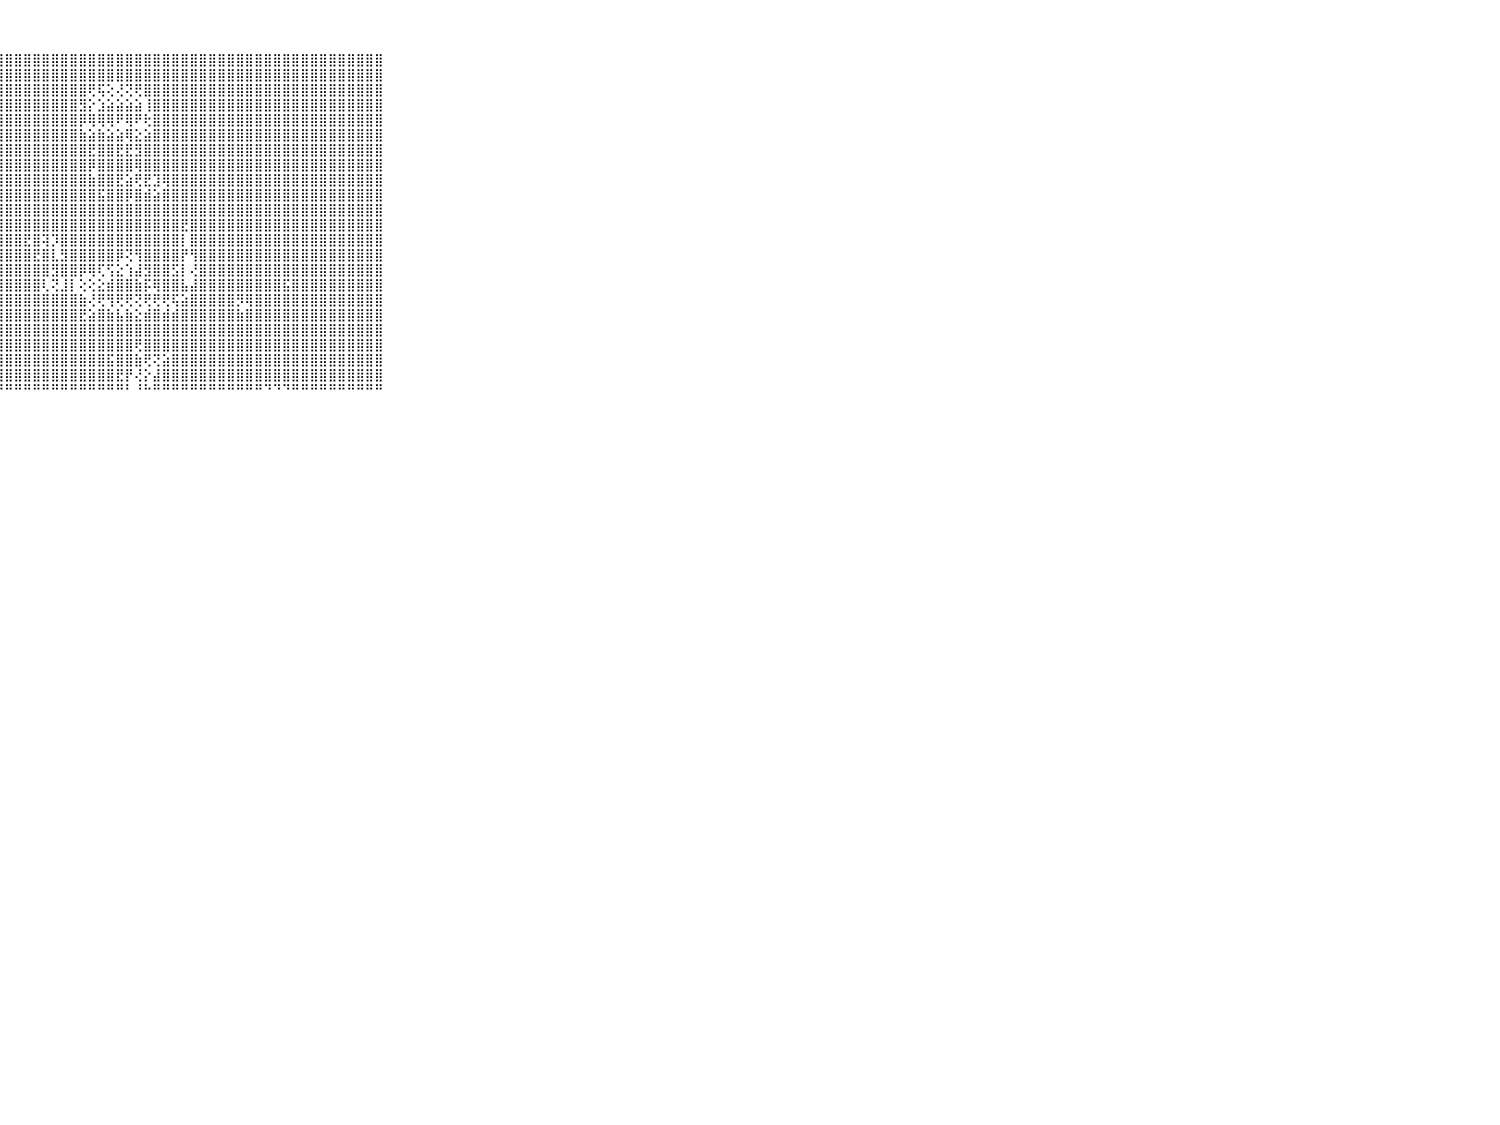

⠀⠀⠀⠀⠀⠀⠀⠀⠀⠀⠀⣿⣿⣿⣿⣿⣿⣿⣿⣿⣿⣿⣿⣿⣿⣿⣿⣿⣿⣿⣿⣿⣿⣿⣿⣿⣿⣿⣿⣿⣿⣿⣿⣿⣿⣿⣿⣿⣿⣿⣿⣿⣿⣿⣿⣿⣿⣿⣿⣿⣿⣿⣿⣿⣿⣿⣿⣿⣿⠀⠀⠀⠀⠀⠀⠀⠀⠀⠀⠀⠀
⠀⠀⠀⠀⠀⠀⠀⠀⠀⠀⠀⣿⣿⣿⣿⣿⣿⣿⣿⣿⣿⣿⣿⣿⣿⣿⣿⣿⣿⣿⣿⣿⣿⣿⣿⣿⣿⣿⣿⣿⣿⣿⣿⣿⣿⣿⣿⣿⣿⣿⣿⣿⣿⣿⣿⣿⣿⣿⣿⣿⣿⣿⣿⣿⣿⣿⣿⣿⣿⠀⠀⠀⠀⠀⠀⠀⠀⠀⠀⠀⠀
⠀⠀⠀⠀⠀⠀⠀⠀⠀⠀⠀⣿⣿⣿⣿⣿⣿⣿⣿⣿⣿⣿⣿⣿⣿⣿⣿⣿⣿⣿⣿⣿⣿⣿⣿⣿⣿⢟⢯⢕⢜⢝⢟⣿⣿⣿⣿⣿⣿⣿⣿⣿⣿⣿⣿⣿⣿⣿⣿⣿⣿⣿⣿⣿⣿⣿⣿⣿⣿⠀⠀⠀⠀⠀⠀⠀⠀⠀⠀⠀⠀
⠀⠀⠀⠀⠀⠀⠀⠀⠀⠀⠀⣿⣿⣿⣿⣿⣿⣿⣿⣿⣿⣿⣿⣿⣿⣿⣿⣿⣿⣿⣿⣿⣿⣿⣿⣿⣻⡕⣱⣵⣵⣵⣵⢸⣿⣿⣿⣿⣿⣿⣿⣿⣿⣿⣿⣿⣿⣿⣿⣿⣿⣿⣿⣿⣿⣿⣿⣿⣿⠀⠀⠀⠀⠀⠀⠀⠀⠀⠀⠀⠀
⠀⠀⠀⠀⠀⠀⠀⠀⠀⠀⠀⣿⣿⣿⣿⣿⣿⣿⣿⣿⣿⣿⣿⣿⣿⣿⣿⣿⣿⣿⣿⣿⣿⣿⣿⣿⡿⢿⢿⢿⠟⢿⠟⢗⣿⣿⣿⣿⣿⣿⣿⣿⣿⣿⣿⣿⣿⣿⣿⣿⣿⣿⣿⣿⣿⣿⣿⣿⣿⠀⠀⠀⠀⠀⠀⠀⠀⠀⠀⠀⠀
⠀⠀⠀⠀⠀⠀⠀⠀⠀⠀⠀⣿⣿⣿⣿⣿⣿⣿⣿⣿⣿⣿⣿⣿⣿⣿⣿⣿⣿⣿⣿⣿⣿⣿⣿⣿⣷⣵⣷⣵⣵⢿⣕⣵⣿⣿⣿⣿⣿⣿⣿⣿⣿⣿⣿⣿⣿⣿⣿⣿⣿⣿⣿⣿⣿⣿⣿⣿⣿⠀⠀⠀⠀⠀⠀⠀⠀⠀⠀⠀⠀
⠀⠀⠀⠀⠀⠀⠀⠀⠀⠀⠀⣿⣿⣿⣿⣿⣿⣿⣿⣿⣿⣿⣿⣿⣿⣿⣿⣿⣿⣿⣿⣿⣿⣿⣿⣿⣿⣟⣿⣿⣟⣟⣻⣿⣿⣿⣿⣿⣿⣿⣿⣿⣿⣿⣿⣿⣿⣿⣿⣿⣿⣿⣿⣿⣿⣿⣿⣿⣿⠀⠀⠀⠀⠀⠀⠀⠀⠀⠀⠀⠀
⠀⠀⠀⠀⠀⠀⠀⠀⠀⠀⠀⣿⣿⣿⣿⣿⣿⣿⣿⣿⣿⣿⣿⣿⣿⣿⣿⣿⣿⣿⣿⣿⣿⣿⣿⣿⣿⡿⣿⣿⣿⣿⢿⣿⣿⣿⣿⣿⣿⣿⣿⣿⣿⣿⣿⣿⣿⣿⣿⣿⣿⣿⣿⣿⣿⣿⣿⣿⣿⠀⠀⠀⠀⠀⠀⠀⠀⠀⠀⠀⠀
⠀⠀⠀⠀⠀⠀⠀⠀⠀⠀⠀⣿⣿⣿⣿⣿⣿⣿⣿⣿⣿⣿⣿⣿⣿⣿⣿⣿⣿⣿⣿⣿⣿⣿⣿⣿⣿⣷⣿⣿⣟⣵⢟⣟⣹⢿⣿⣿⣿⣿⣿⣿⣿⣿⣿⣿⣿⣿⣿⣿⣿⣿⣿⣿⣿⣿⣿⣿⣿⠀⠀⠀⠀⠀⠀⠀⠀⠀⠀⠀⠀
⠀⠀⠀⠀⠀⠀⠀⠀⠀⠀⠀⣿⣿⣿⣿⣿⣿⣿⣿⣿⣿⣿⣿⣿⣿⣿⣿⣿⣿⣿⣿⣿⣿⣿⣿⣿⣿⣿⣯⣿⣿⡿⣿⣾⣵⣿⣿⣿⣿⣿⣿⣿⣿⣿⣿⣿⣿⣿⣿⣿⣿⣿⣿⣿⣿⣿⣿⣿⣿⠀⠀⠀⠀⠀⠀⠀⠀⠀⠀⠀⠀
⠀⠀⠀⠀⠀⠀⠀⠀⠀⠀⠀⣿⣿⣿⣿⣿⣿⣿⣿⣿⣿⣿⣿⣿⣿⣿⣿⣿⣿⣿⣿⣿⣿⣿⣿⣿⣿⣿⣿⣿⣿⣿⣿⣿⣿⣿⣿⣿⣿⣿⣿⣿⣿⣿⣿⣿⣿⣿⣿⣿⣿⣿⣿⣿⣿⣿⣿⣿⣿⠀⠀⠀⠀⠀⠀⠀⠀⠀⠀⠀⠀
⠀⠀⠀⠀⠀⠀⠀⠀⠀⠀⠀⣿⣿⣿⣿⣿⣿⣿⣿⣿⣿⣿⣿⣿⣿⣿⣿⣿⣿⣿⣿⣿⣿⣿⣿⣿⣿⣿⣿⣿⣿⣿⣿⣿⣿⣿⣿⣟⣿⣿⣿⣿⣿⣿⣿⣿⣿⣿⣿⣿⣿⣿⣿⣿⣿⣿⣿⣿⣿⠀⠀⠀⠀⠀⠀⠀⠀⠀⠀⠀⠀
⠀⠀⠀⠀⠀⠀⠀⠀⠀⠀⠀⣿⣿⣿⣿⣿⣿⣿⣿⣿⣿⣿⣿⣿⣿⣿⣿⣿⣿⣿⣟⣿⢽⡹⣿⣿⣿⣿⣿⣿⣿⣿⣿⣿⣿⣿⣿⡇⣿⣿⣿⣿⣿⣿⣿⣿⣿⣿⣿⣿⣿⣿⣿⣿⣿⣿⣿⣿⣿⠀⠀⠀⠀⠀⠀⠀⠀⠀⠀⠀⠀
⠀⠀⠀⠀⠀⠀⠀⠀⠀⠀⠀⣿⣿⣿⣿⣿⣿⣿⣿⣿⣿⣿⣿⣿⣿⣿⣿⣿⣿⣿⣿⣟⣿⣇⣻⣿⣿⣿⣿⣿⡿⢝⢻⣿⣿⣿⣿⡟⢻⣿⣿⣿⣿⣿⣿⣿⣿⣿⣿⣿⣿⣿⣿⣿⣿⣿⣿⣿⣿⠀⠀⠀⠀⠀⠀⠀⠀⠀⠀⠀⠀
⠀⠀⠀⠀⠀⠀⠀⠀⠀⠀⠀⣿⣿⣿⣿⣿⣿⣿⣿⣿⣿⣿⣿⣿⣿⣿⣿⣿⣿⣿⣿⣿⣿⣻⣿⣿⡿⢿⢏⢫⣕⢱⣼⣻⣿⣿⣫⡇⢜⣿⣿⣿⣿⣿⣿⣿⣿⣿⣿⣿⣿⣿⣿⣿⣿⣿⣿⣿⣿⠀⠀⠀⠀⠀⠀⠀⠀⠀⠀⠀⠀
⠀⠀⠀⠀⠀⠀⠀⠀⠀⠀⠀⣿⣿⣿⣿⣿⣿⣿⣿⣿⣿⣿⣿⣿⣿⣿⣿⣿⣿⣿⣿⣿⢇⢝⣸⡇⢕⢕⣕⣾⣿⣿⣷⡯⢿⣿⣿⣧⣼⣿⣿⣿⣿⣿⣿⣿⣿⣿⣯⣿⣿⣿⣿⣿⣿⣿⣿⣿⣿⠀⠀⠀⠀⠀⠀⠀⠀⠀⠀⠀⠀
⠀⠀⠀⠀⠀⠀⠀⠀⠀⠀⠀⣿⣿⣿⣿⣿⣿⣿⣿⣿⣿⣿⣿⣿⣿⣿⣿⣿⣿⣿⣿⣿⣿⣿⣿⣿⣷⢜⢟⢻⢟⢟⢝⢟⢟⢟⢯⣵⣿⣿⣿⣿⣿⡻⢿⣿⣿⣿⣿⣿⣿⣿⣿⣿⣿⣿⣿⣿⣿⠀⠀⠀⠀⠀⠀⠀⠀⠀⠀⠀⠀
⠀⠀⠀⠀⠀⠀⠀⠀⠀⠀⠀⣿⣿⣿⣿⣿⣿⣿⣿⣿⣿⣿⣿⣿⣿⣿⣿⣿⣿⣿⣿⣿⣿⣿⣿⣿⣟⣵⣿⣷⣧⣷⣕⣾⣿⣾⣾⣿⣿⣿⣿⣿⣿⣷⣿⣿⣿⣿⣿⣿⣿⣿⣿⣿⣿⣿⣿⣿⣿⠀⠀⠀⠀⠀⠀⠀⠀⠀⠀⠀⠀
⠀⠀⠀⠀⠀⠀⠀⠀⠀⠀⠀⣿⣿⣿⣿⣿⣿⣿⣿⣿⣿⣿⣿⣿⣿⣿⣿⣿⣿⣿⣿⣿⣿⣿⣿⣿⣿⣿⣿⣿⣿⣿⣿⣿⣿⣿⣿⣿⣿⣿⣿⣿⣿⣿⣿⣿⣿⣿⣿⣿⣿⣿⣿⣿⣿⣿⣿⣿⣿⠀⠀⠀⠀⠀⠀⠀⠀⠀⠀⠀⠀
⠀⠀⠀⠀⠀⠀⠀⠀⠀⠀⠀⣿⣿⣿⣿⣿⣿⣿⣿⣿⣿⣿⣿⣿⣿⣿⣿⣿⣿⣿⣿⣿⣿⣿⣿⣿⣿⣿⣿⣿⣿⣿⢟⣿⣿⣿⣿⣿⣿⣿⣿⣿⣿⣿⣿⣿⣿⣿⣿⣿⣿⣿⣿⣿⣿⣿⣿⣿⣿⠀⠀⠀⠀⠀⠀⠀⠀⠀⠀⠀⠀
⠀⠀⠀⠀⠀⠀⠀⠀⠀⠀⠀⣿⣿⣿⣿⣿⣿⣿⣿⣿⣿⣿⣿⣿⣿⣿⣿⣿⣿⣿⣿⣿⣿⣿⣿⣿⣿⣿⣿⣯⣿⣿⣷⢟⢝⣵⣿⣿⣿⣿⣿⣿⣿⣿⣿⣿⣿⣿⣿⣿⣿⣿⣿⣿⣿⣿⣿⣿⣿⠀⠀⠀⠀⠀⠀⠀⠀⠀⠀⠀⠀
⠀⠀⠀⠀⠀⠀⠀⠀⠀⠀⠀⣿⣿⣿⣿⣿⣿⣿⣿⣿⣿⣿⣿⣿⣿⣿⣿⣿⣿⣿⣿⣿⣿⣿⣿⣿⣿⣿⣿⣿⣟⡟⢜⡕⣼⣿⣿⣿⣿⣿⣿⣿⣿⣿⣿⣿⣿⣿⣿⣿⣿⣿⣿⣿⣿⣿⣿⣿⣿⠀⠀⠀⠀⠀⠀⠀⠀⠀⠀⠀⠀
⠀⠀⠀⠀⠀⠀⠀⠀⠀⠀⠀⠛⠛⠛⠛⠛⠛⠛⠛⠛⠛⠛⠛⠛⠛⠛⠛⠛⠛⠛⠛⠛⠛⠛⠛⠛⠛⠛⠛⠛⠛⠃⠘⠓⠛⠛⠛⠛⠛⠛⠛⠛⠛⠛⠛⠛⠙⠙⠙⠛⠛⠛⠛⠛⠛⠛⠛⠛⠛⠀⠀⠀⠀⠀⠀⠀⠀⠀⠀⠀⠀